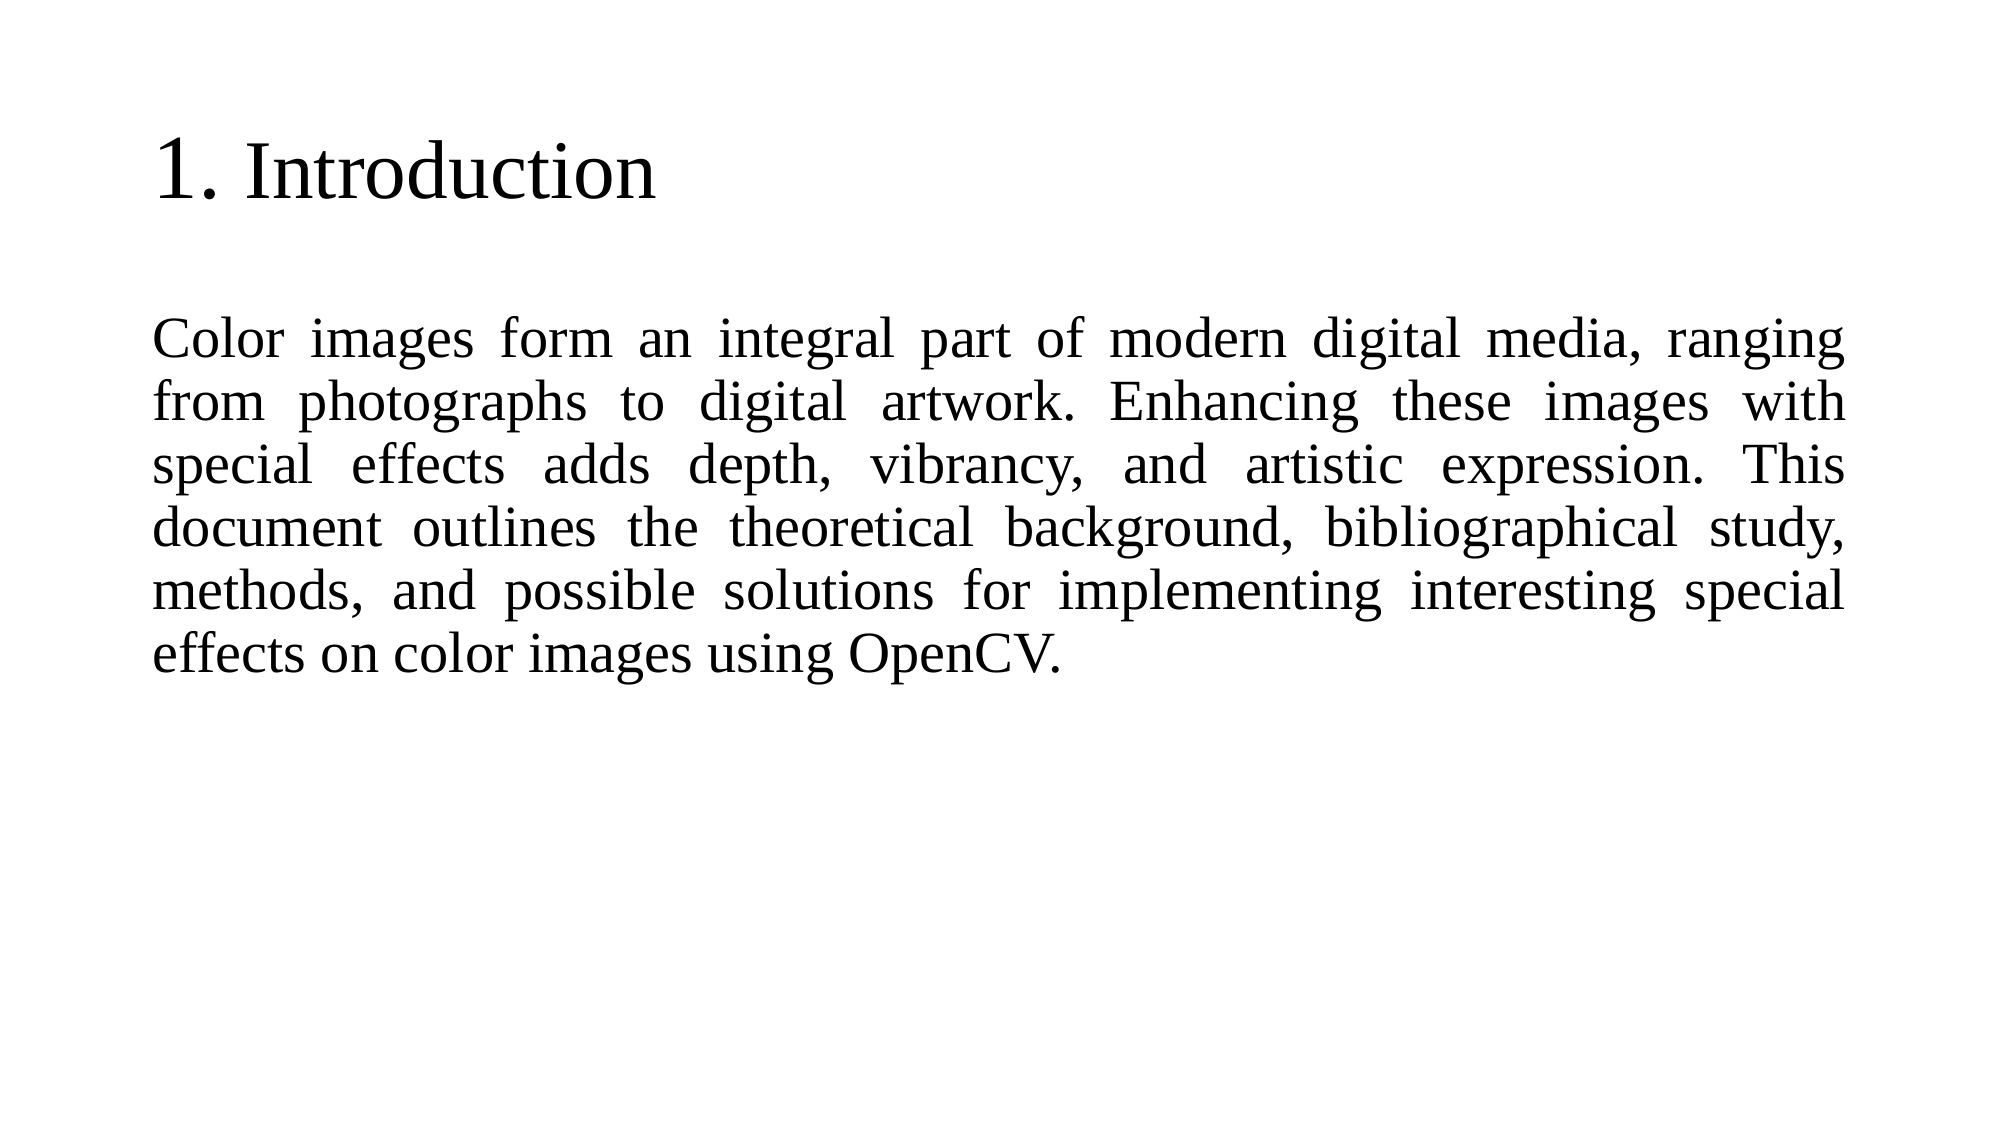

# 1. Introduction
Color images form an integral part of modern digital media, ranging from photographs to digital artwork. Enhancing these images with special effects adds depth, vibrancy, and artistic expression. This document outlines the theoretical background, bibliographical study, methods, and possible solutions for implementing interesting special effects on color images using OpenCV.